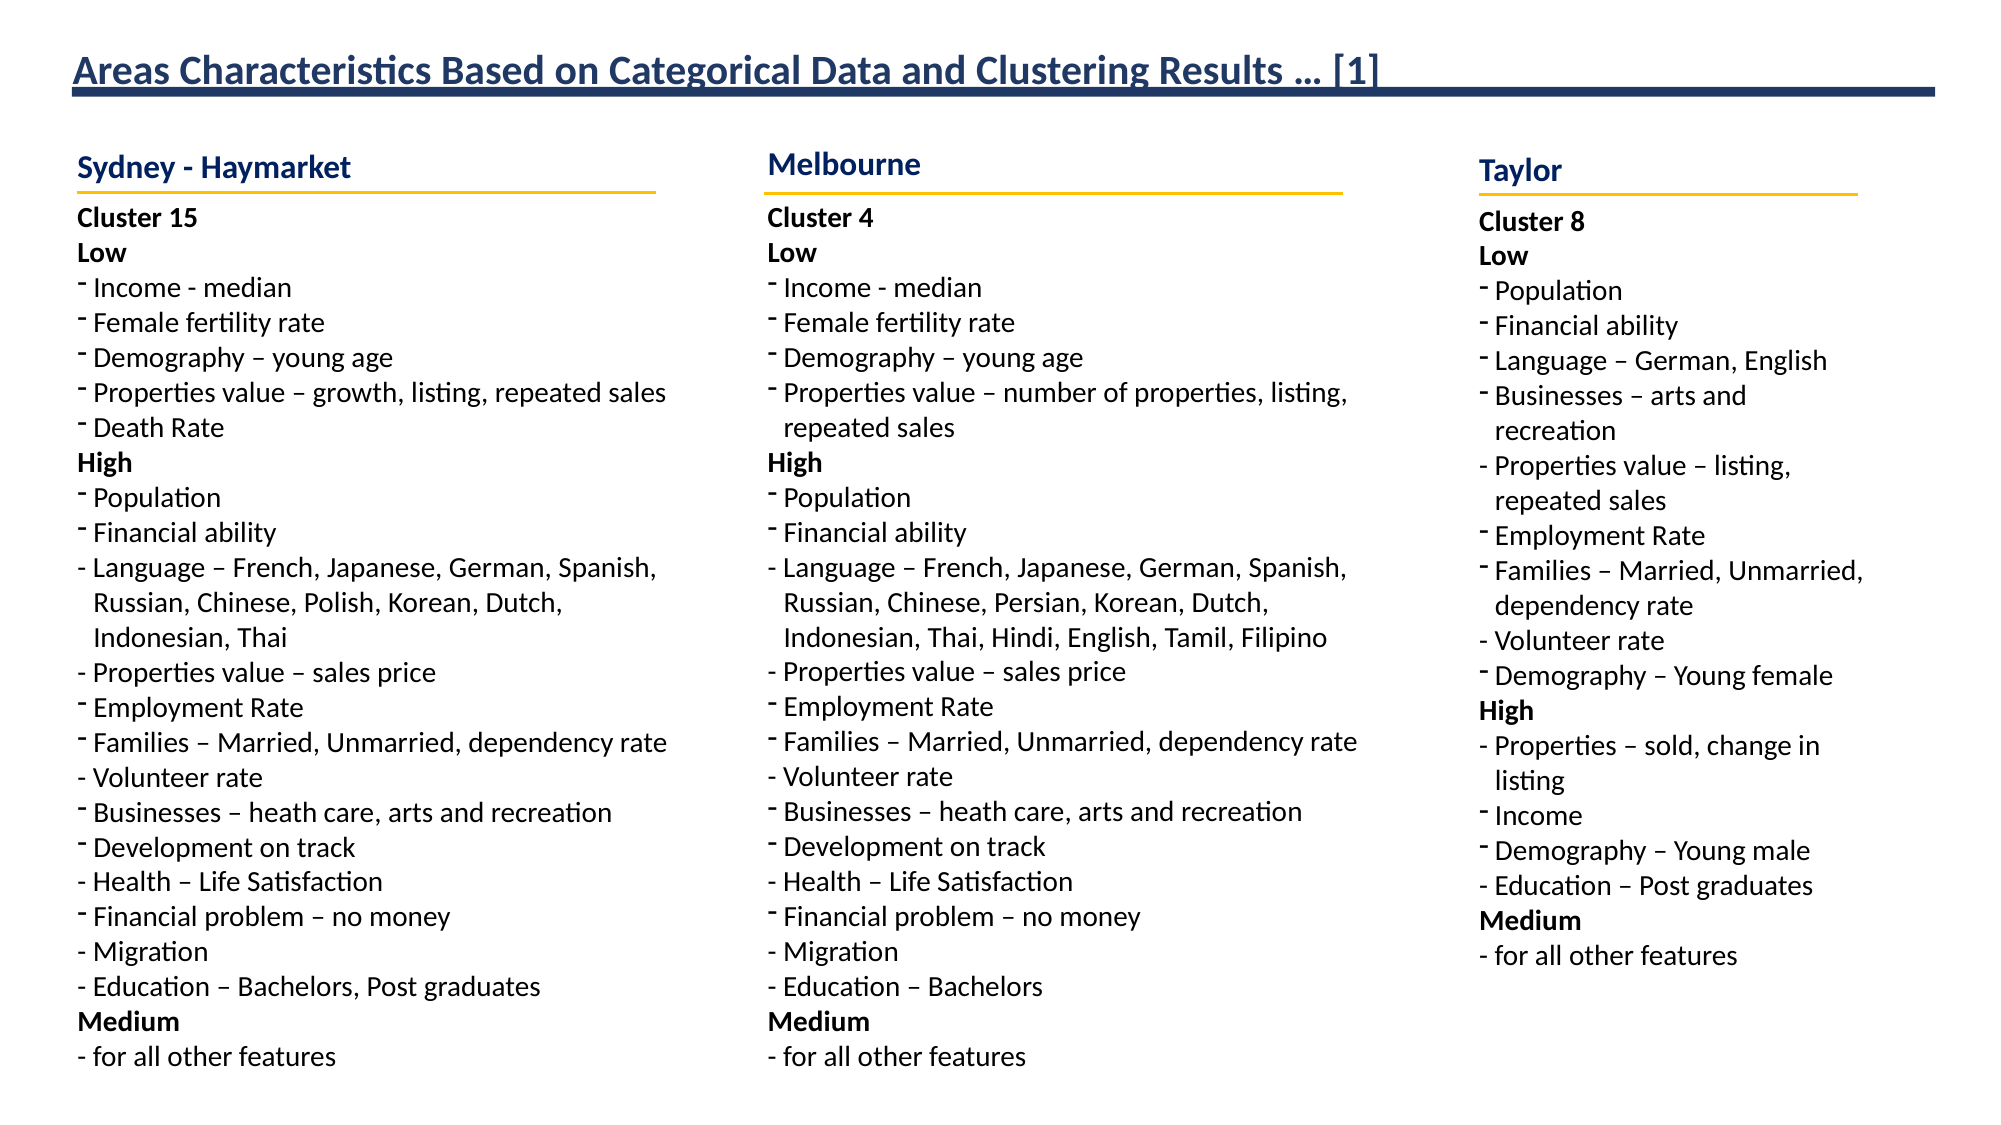

Areas Characteristics Based on Categorical Data and Clustering Results … [1]

Melbourne
Cluster 4
Low
Income - median
Female fertility rate
Demography – young age
Properties value – number of properties, listing, repeated sales
High
Population
Financial ability
- Language – French, Japanese, German, Spanish, Russian, Chinese, Persian, Korean, Dutch, Indonesian, Thai, Hindi, English, Tamil, Filipino
- Properties value – sales price
Employment Rate
Families – Married, Unmarried, dependency rate
- Volunteer rate
Businesses – heath care, arts and recreation
Development on track
- Health – Life Satisfaction
Financial problem – no money
- Migration
- Education – Bachelors
Medium
- for all other features
Sydney - Haymarket
Cluster 15
Low
Income - median
Female fertility rate
Demography – young age
Properties value – growth, listing, repeated sales
Death Rate
High
Population
Financial ability
- Language – French, Japanese, German, Spanish, Russian, Chinese, Polish, Korean, Dutch, Indonesian, Thai
- Properties value – sales price
Employment Rate
Families – Married, Unmarried, dependency rate
- Volunteer rate
Businesses – heath care, arts and recreation
Development on track
- Health – Life Satisfaction
Financial problem – no money
- Migration
- Education – Bachelors, Post graduates
Medium
- for all other features
Taylor
Cluster 8
Low
Population
Financial ability
Language – German, English
Businesses – arts and recreation
- Properties value – listing, repeated sales
Employment Rate
Families – Married, Unmarried, dependency rate
- Volunteer rate
Demography – Young female
High
- Properties – sold, change in listing
Income
Demography – Young male
- Education – Post graduates
Medium
- for all other features